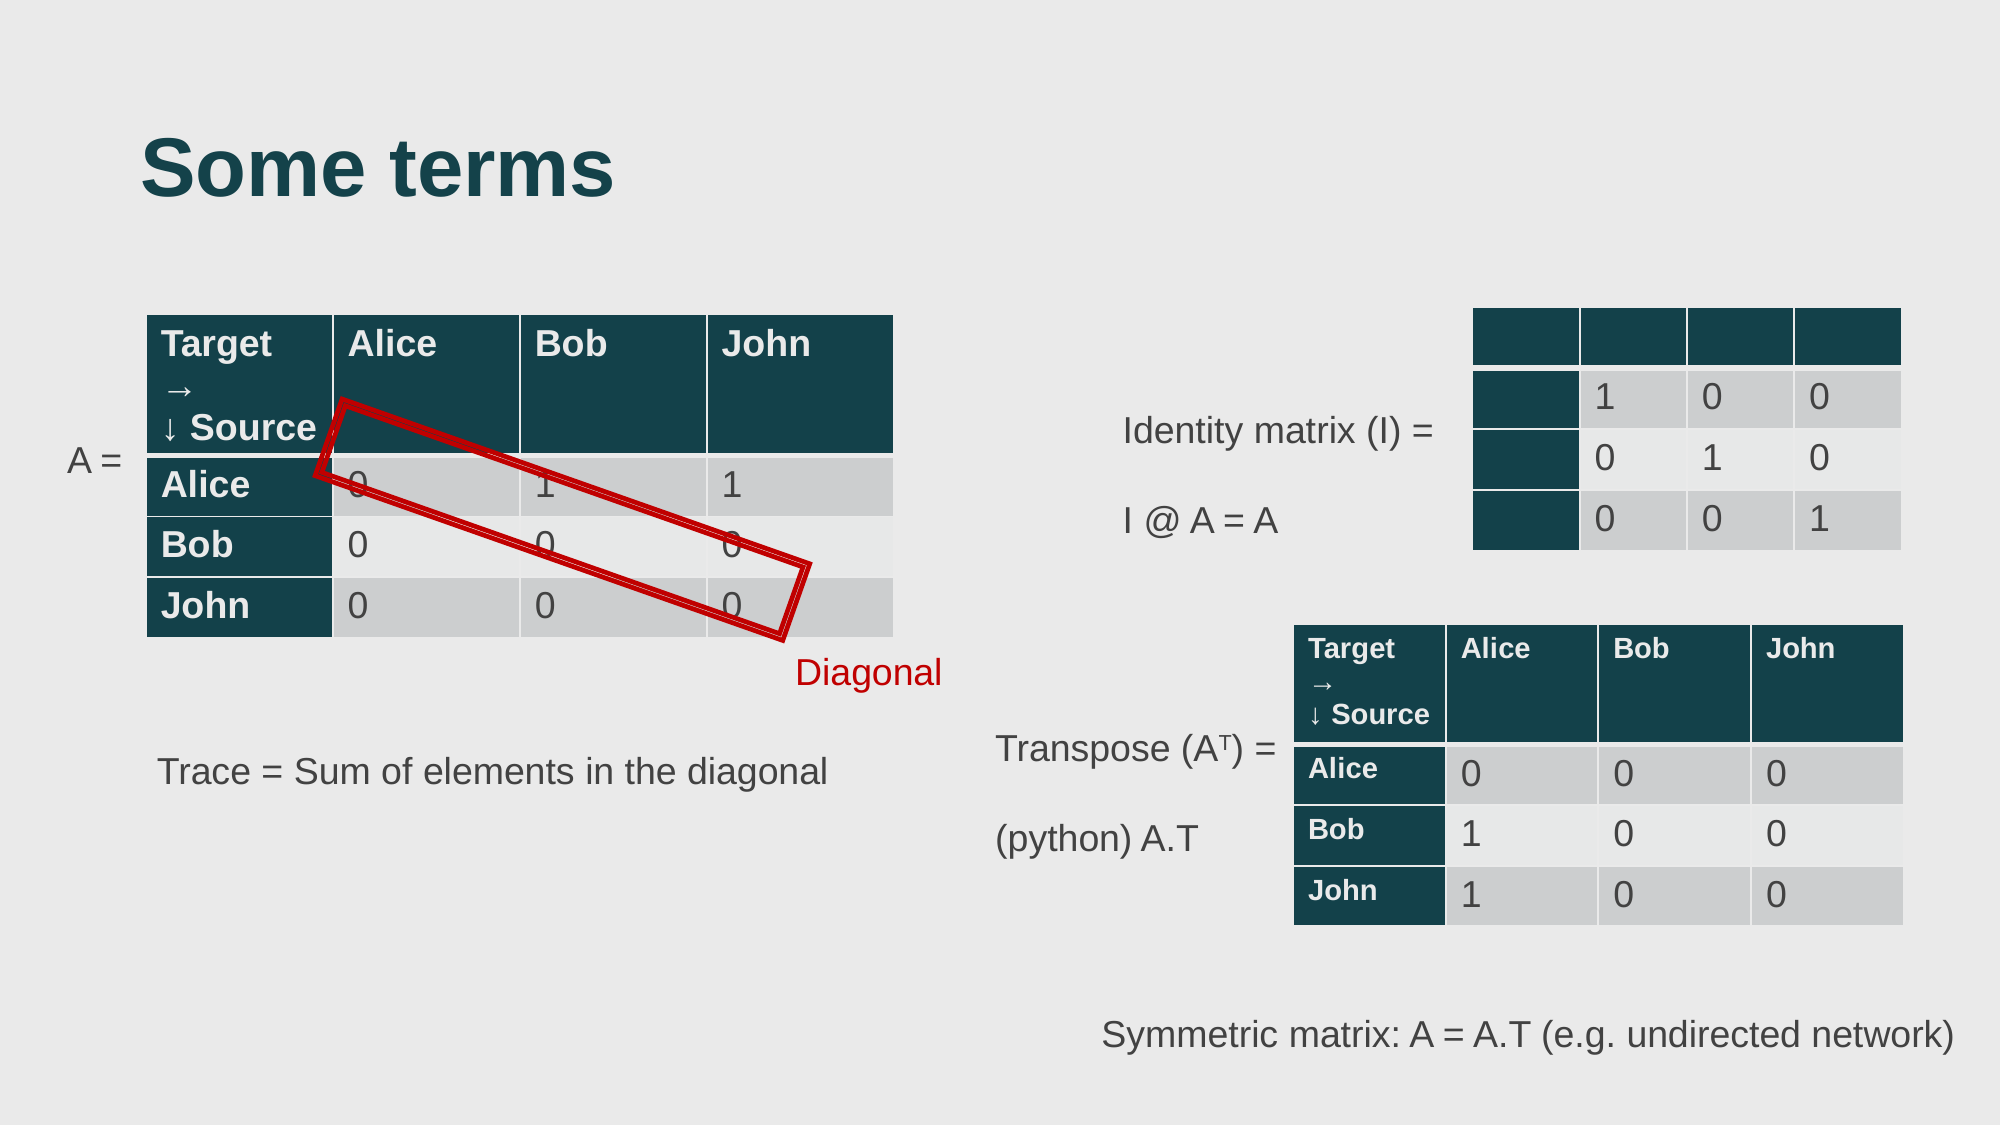

# Some terms
|  |  |  |  |
| --- | --- | --- | --- |
|  | 1 | 0 | 0 |
|  | 0 | 1 | 0 |
|  | 0 | 0 | 1 |
| Target → ↓ Source | Alice | Bob | John |
| --- | --- | --- | --- |
| Alice | 0 | 1 | 1 |
| Bob | 0 | 0 | 0 |
| John | 0 | 0 | 0 |
Identity matrix (I) =

I @ A = A
A =

| Target → ↓ Source | Alice | Bob | John |
| --- | --- | --- | --- |
| Alice | 0 | 0 | 0 |
| Bob | 1 | 0 | 0 |
| John | 1 | 0 | 0 |
Diagonal
Transpose (AT) =

(python) A.T
Trace = Sum of elements in the diagonal
Symmetric matrix: A = A.T (e.g. undirected network)